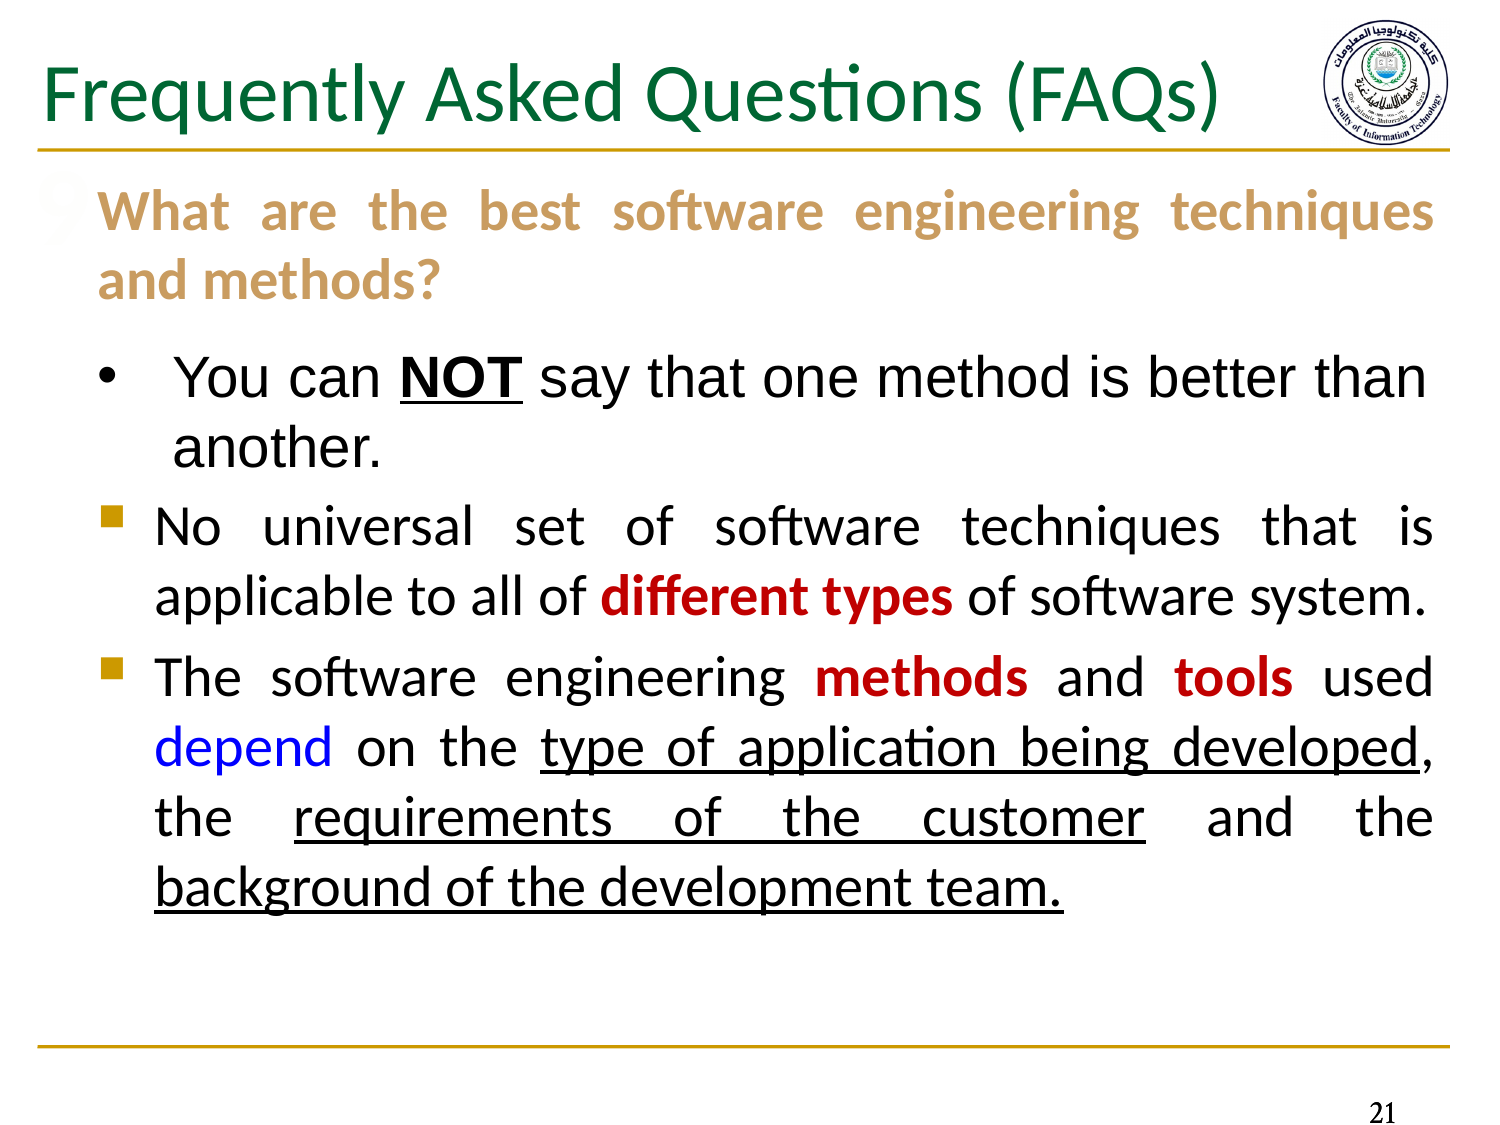

# Frequently Asked Questions (FAQs)

9
What are the best software engineering techniques and methods?

No universal set of software techniques that is applicable to all of different types of software system.
The software engineering methods and tools used depend on the type of application being developed, the requirements of the customer and the background of the development team.

You can NOT say that one method is better than another.
21
21